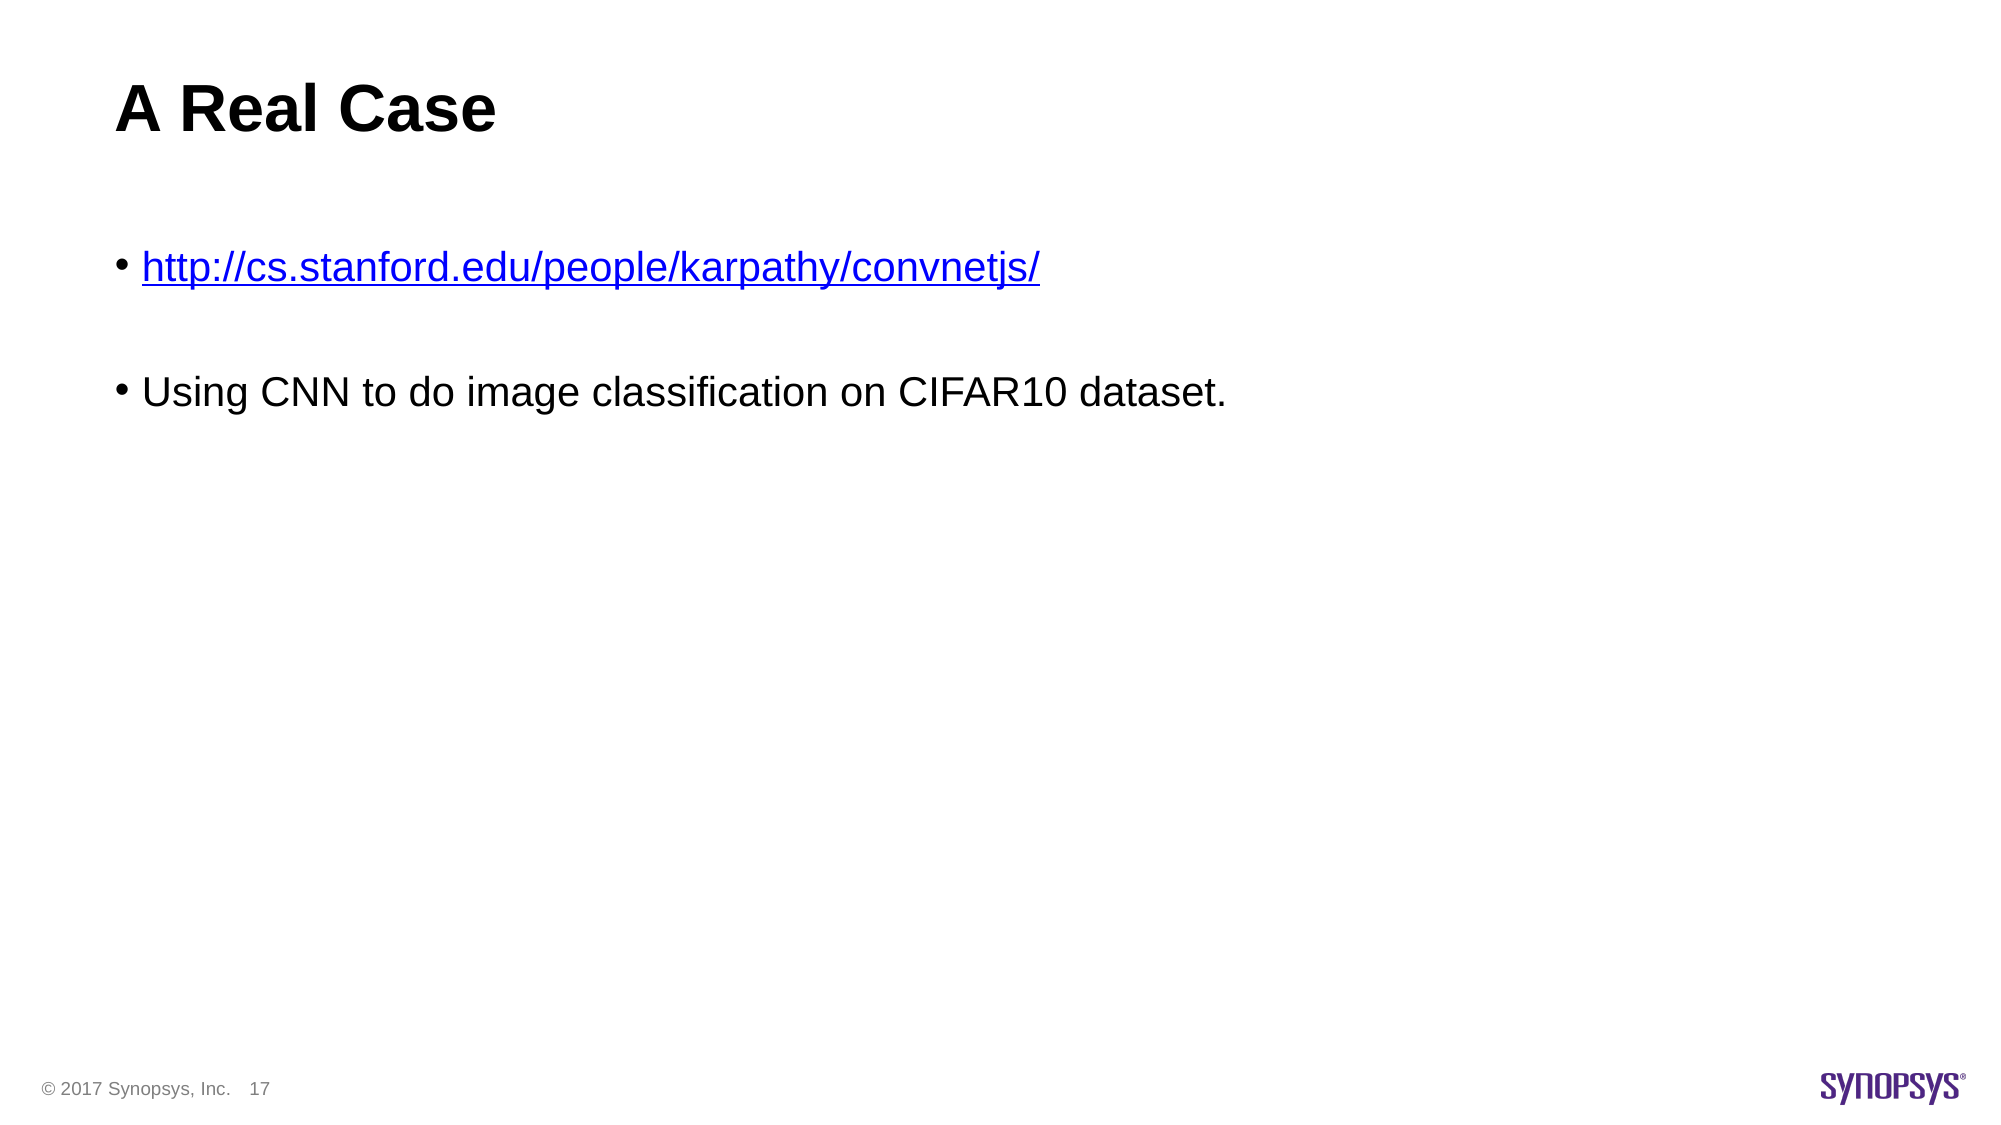

# A Real Case
http://cs.stanford.edu/people/karpathy/convnetjs/

Using CNN to do image classification on CIFAR10 dataset.